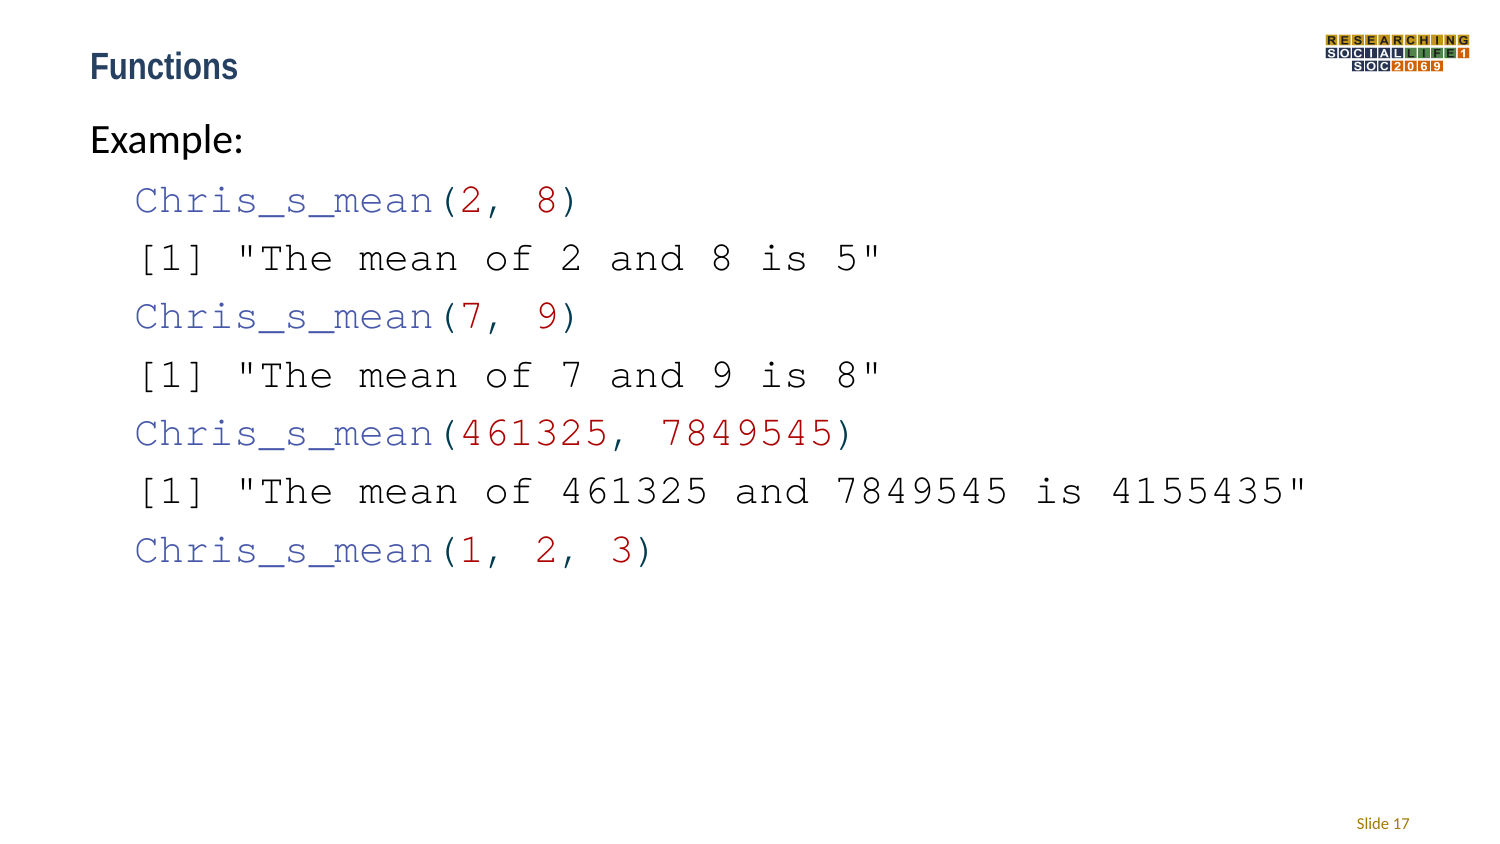

# Functions
Example:
Chris_s_mean(2, 8)
[1] "The mean of 2 and 8 is 5"
Chris_s_mean(7, 9)
[1] "The mean of 7 and 9 is 8"
Chris_s_mean(461325, 7849545)
[1] "The mean of 461325 and 7849545 is 4155435"
Chris_s_mean(1, 2, 3)
Slide 17